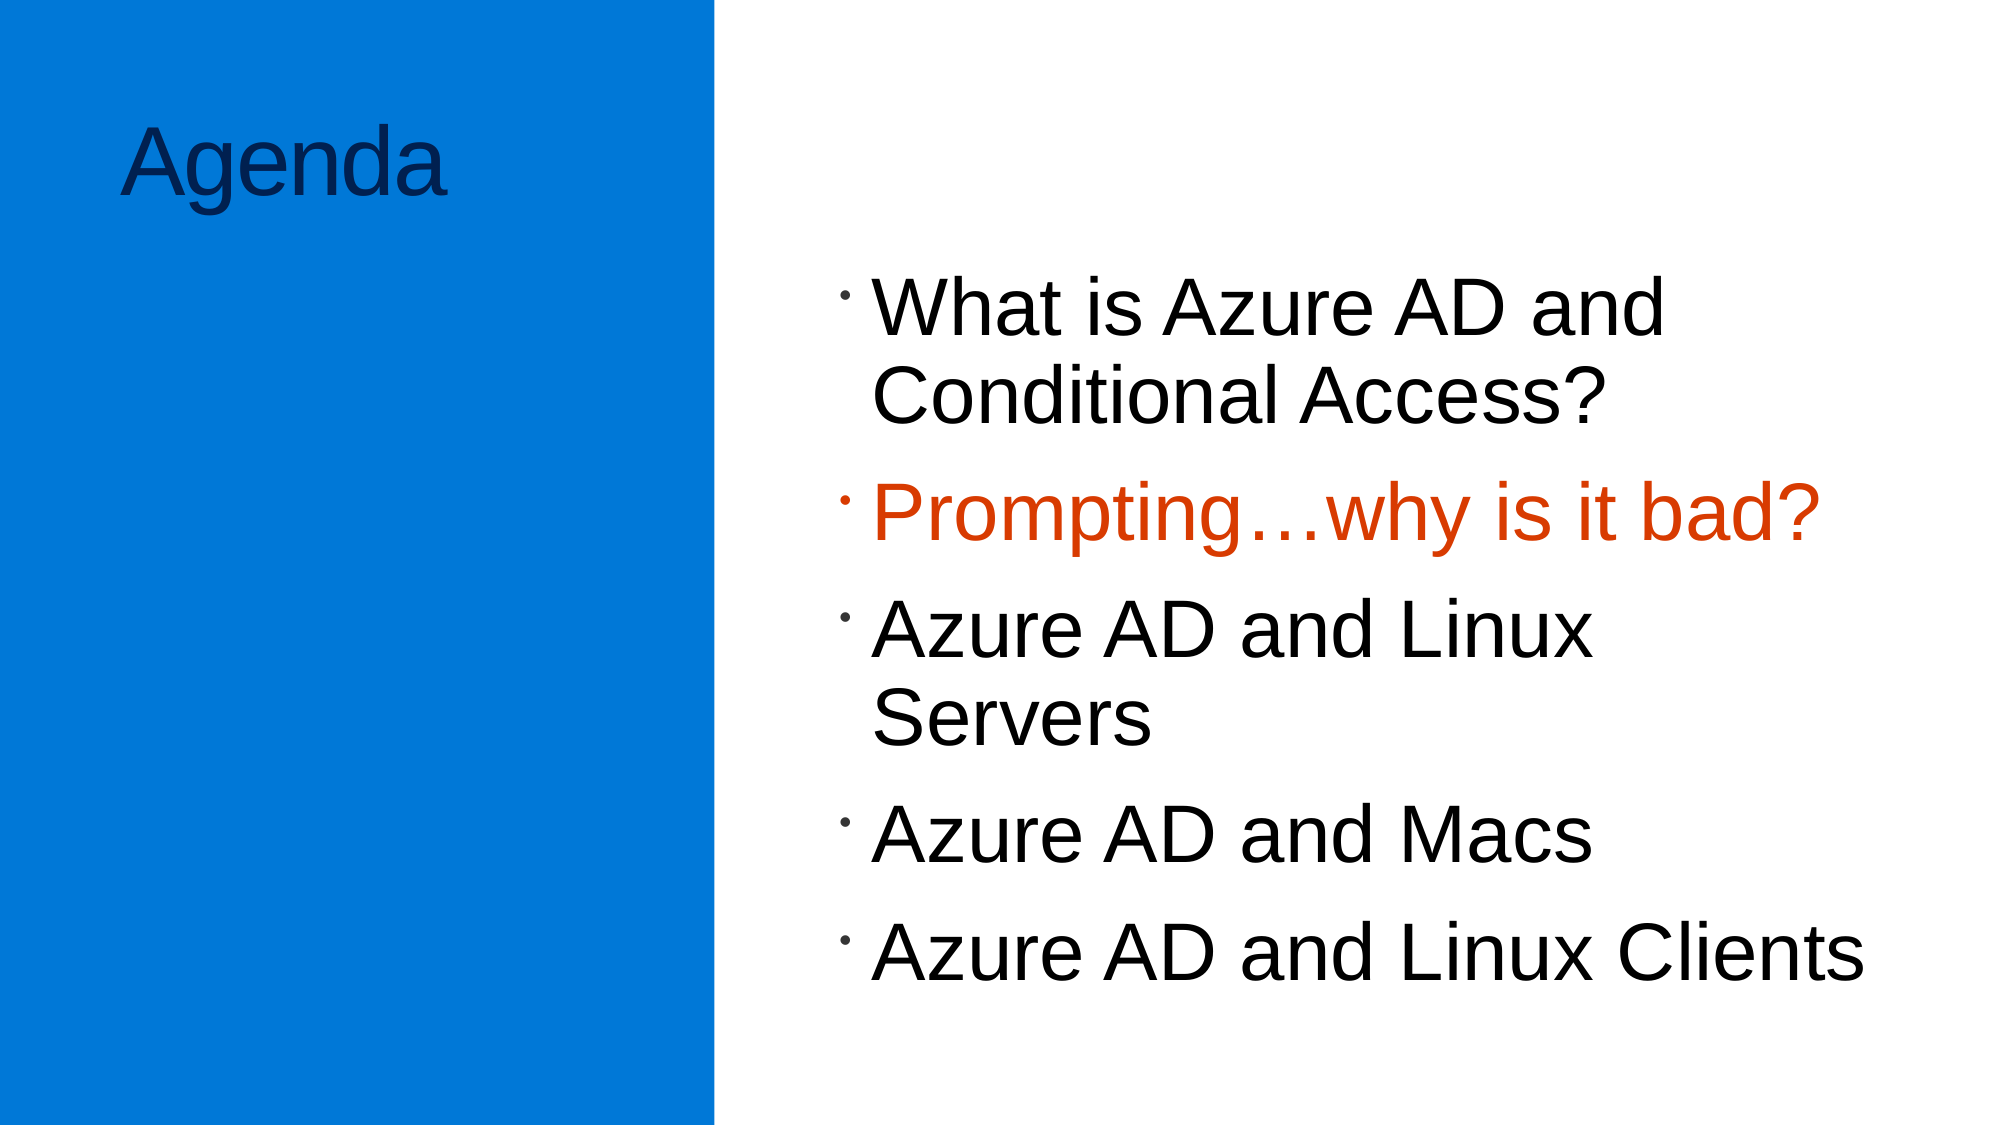

# Agenda
What is Azure AD and Conditional Access?
Prompting…why is it bad?
Azure AD and Linux Servers
Azure AD and Macs
Azure AD and Linux Clients